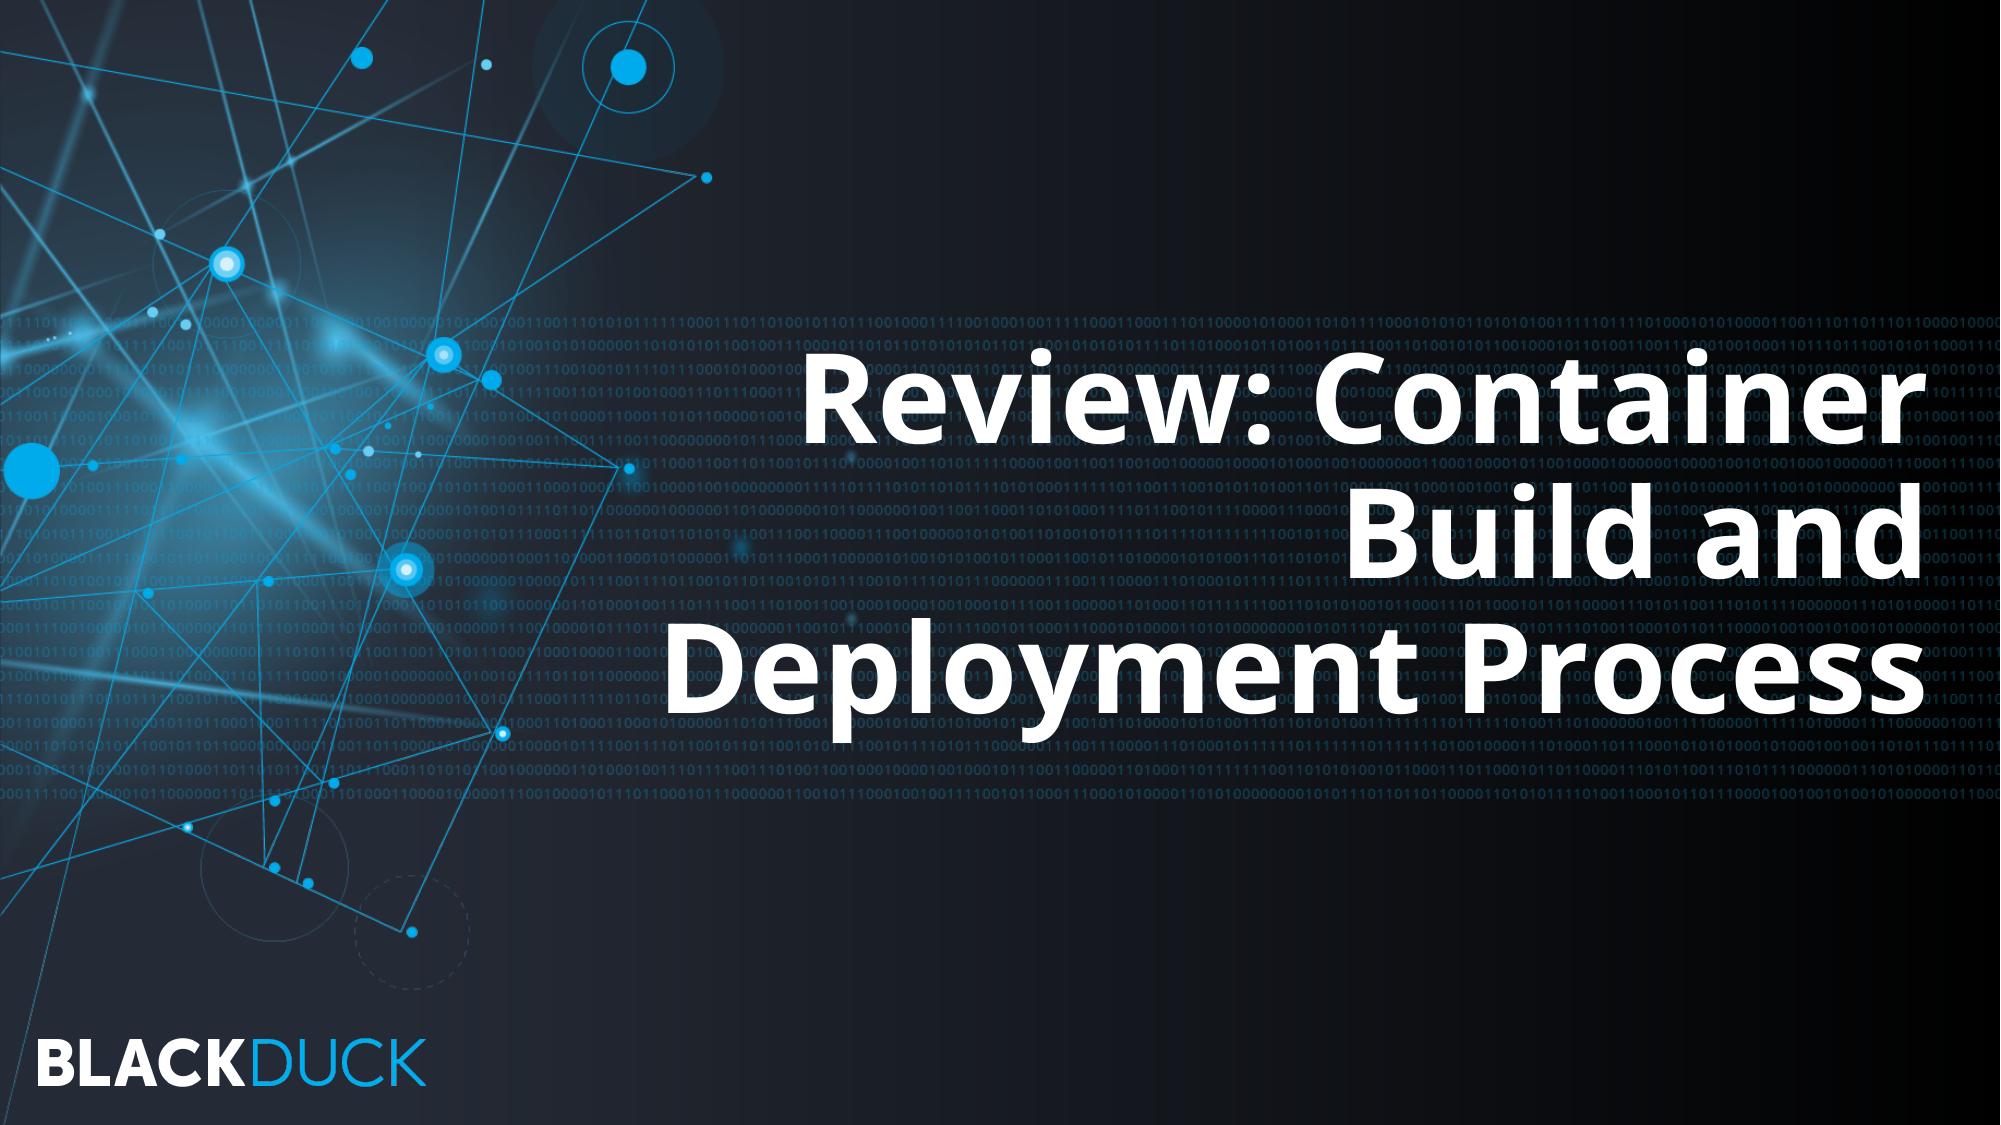

# Review: Container Build and Deployment Process